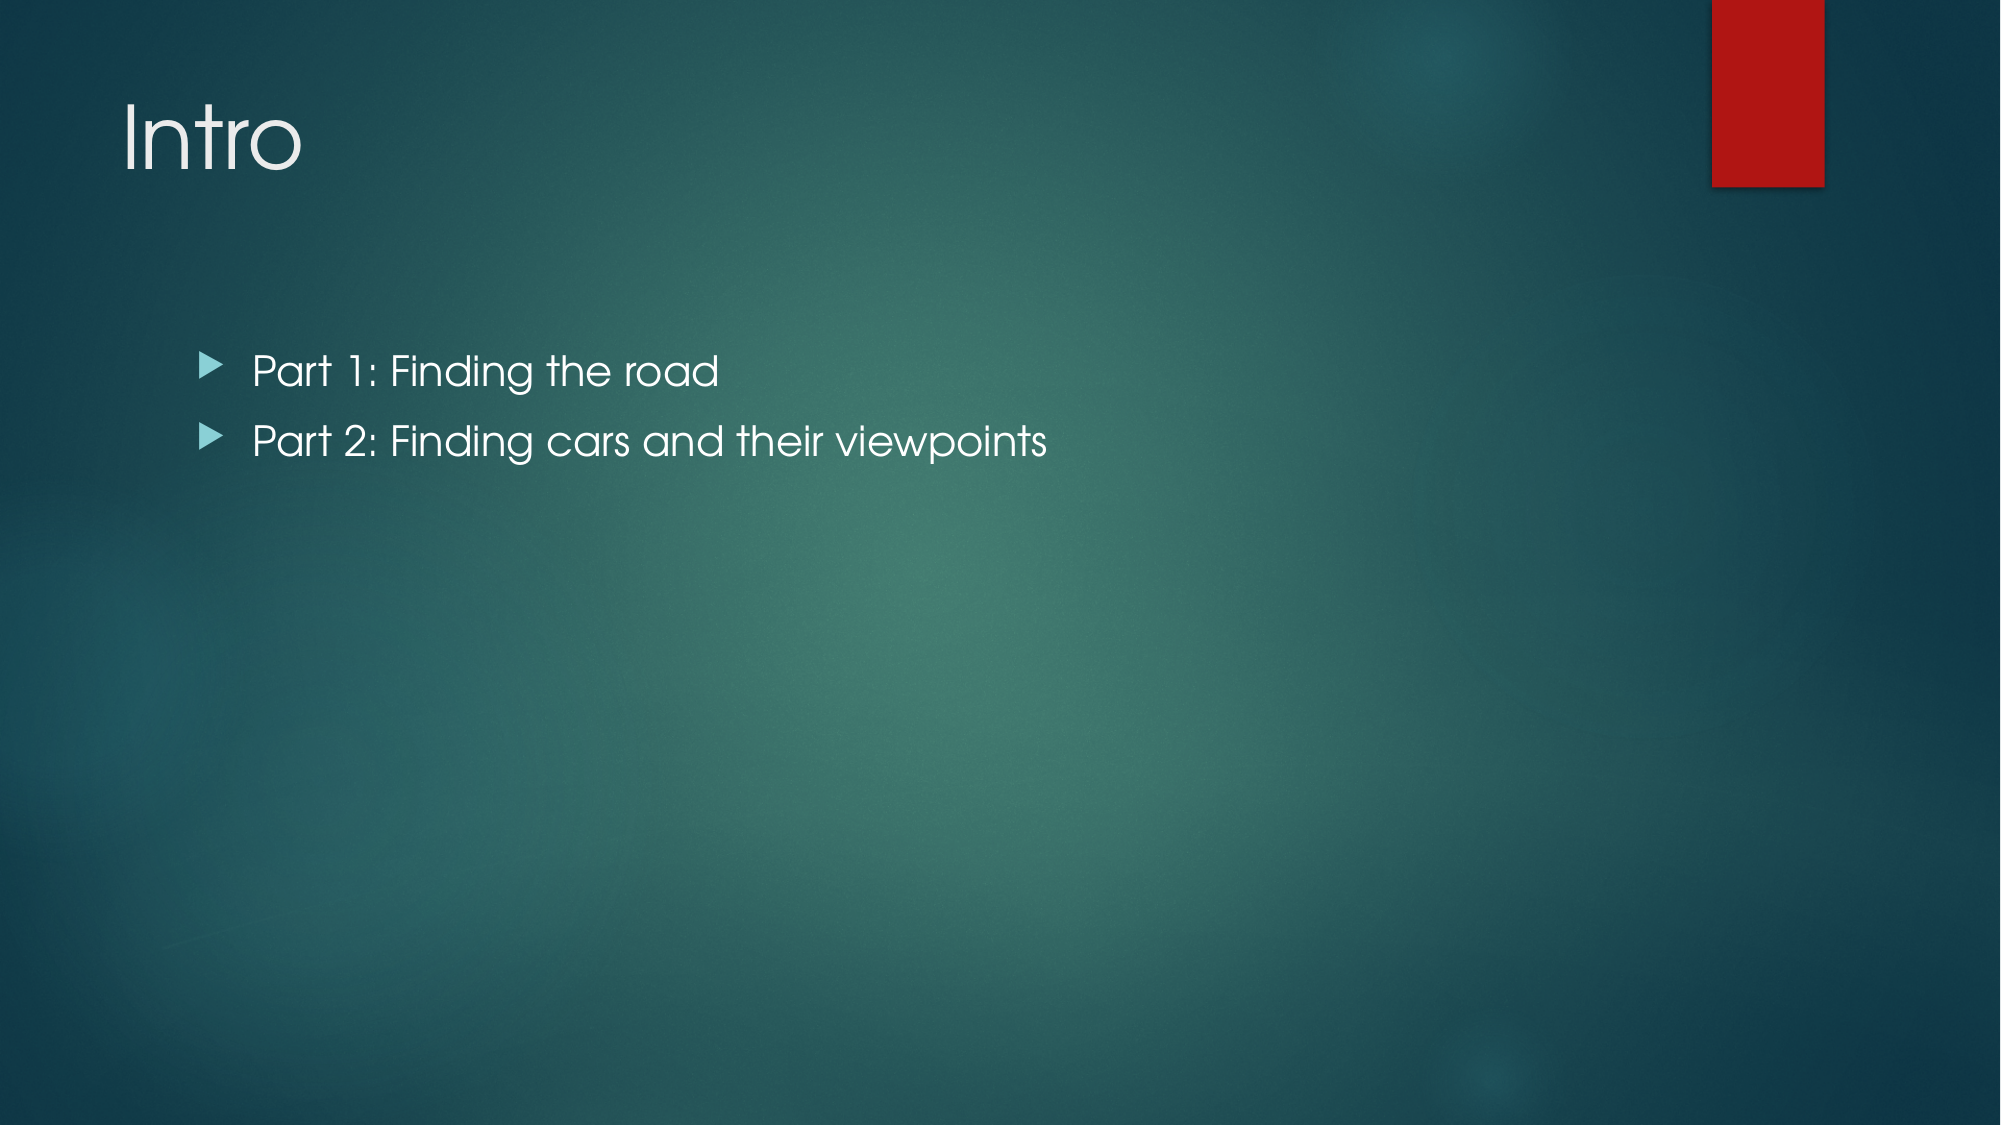

# Intro
Part 1: Finding the road
Part 2: Finding cars and their viewpoints